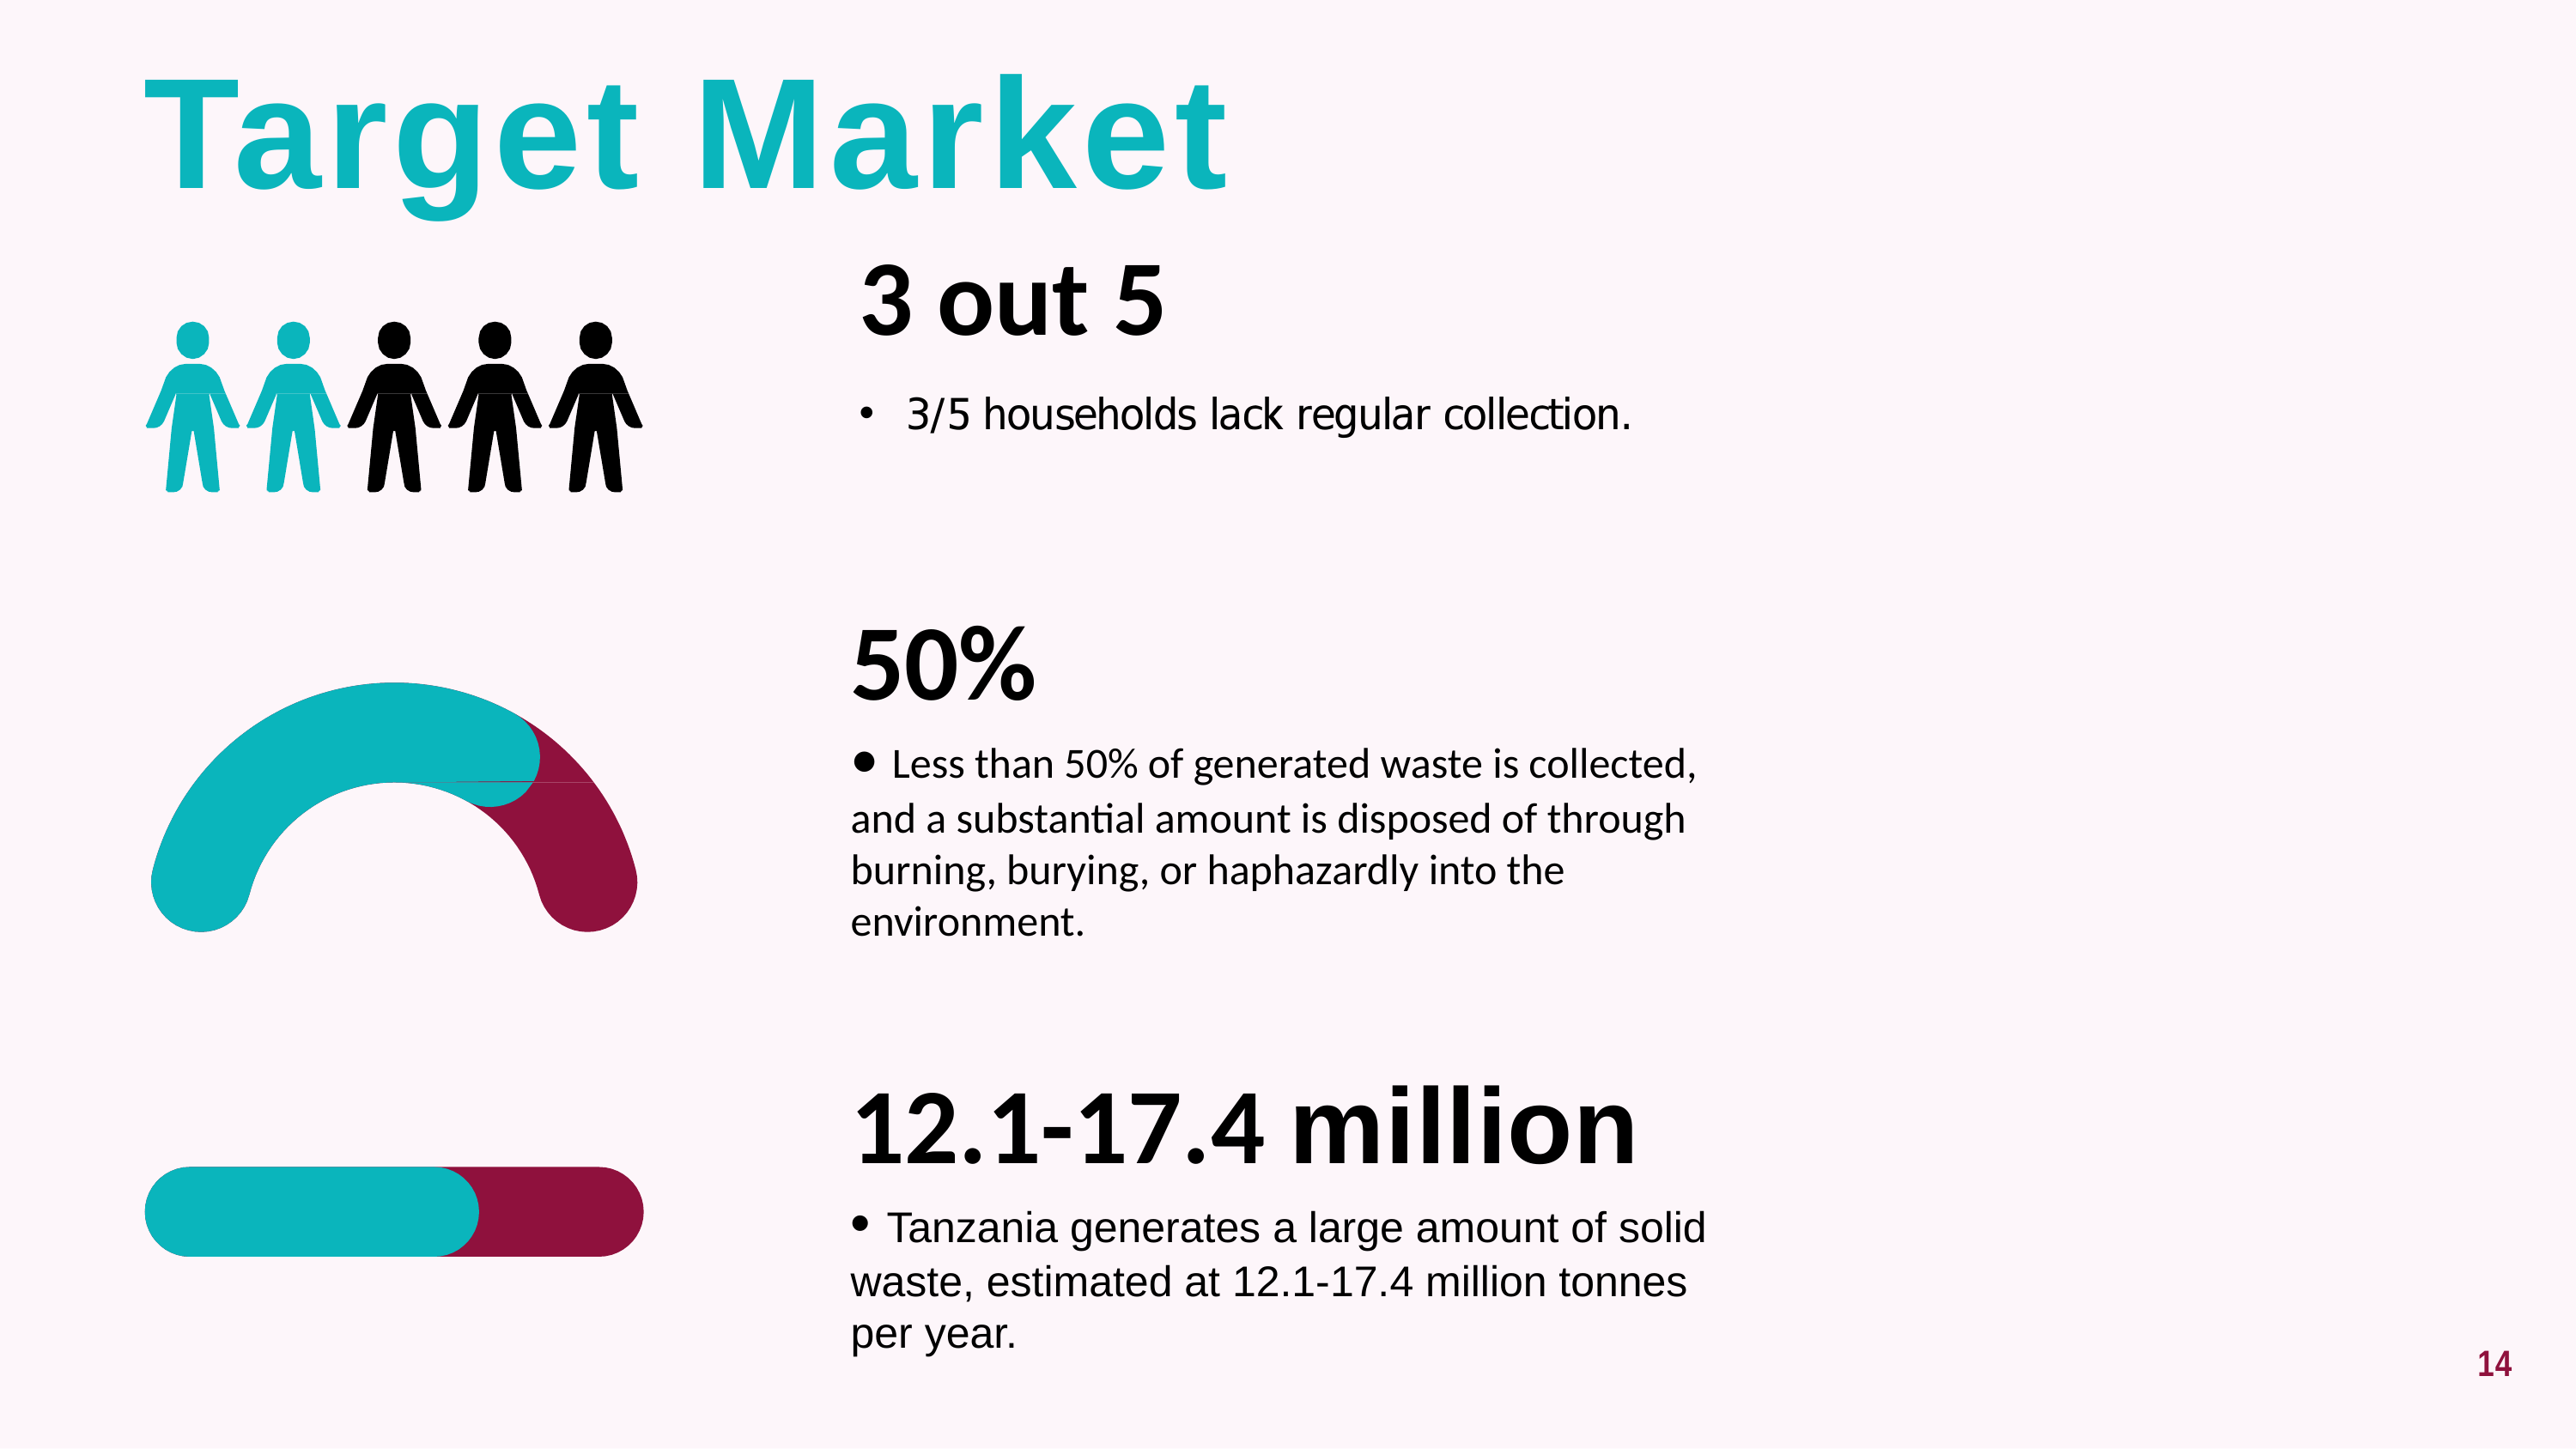

Target Market
# 3 out 5
3/5 households lack regular collection.

50%
• Less than 50% of generated waste is collected, and a substantial amount is disposed of through burning, burying, or haphazardly into the environment.

12.1-17.4 million
• Tanzania generates a large amount of solid waste, estimated at 12.1-17.4 million tonnes per year.

14